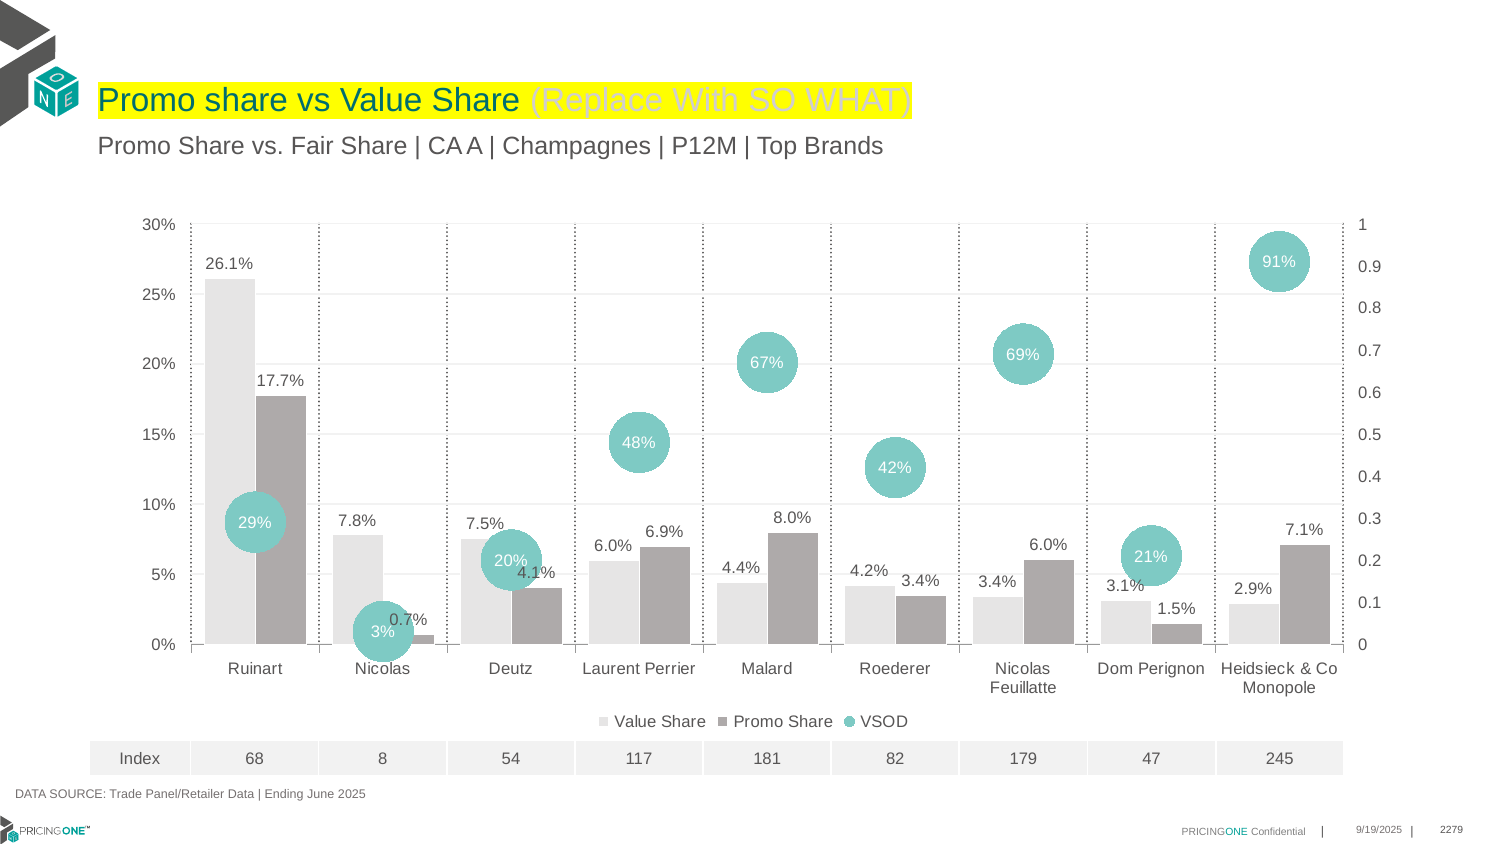

# Promo share vs Value Share (Replace With SO WHAT)
Promo Share vs. Fair Share | CA A | Champagnes | P12M | Top Brands

### Chart

| Category | Value Share | Promo Share | VSOD |
|---|---|---|---|
| Ruinart | 0.26102781273697856 | 0.1774228991332619 | 0.29 |
| Nicolas | 0.07782782435369892 | 0.0065404001828452 | 0.03 |
| Deutz | 0.07549304440890281 | 0.04062888496902073 | 0.2 |
| Laurent Perrier | 0.05955037228556898 | 0.06940268480711623 | 0.48 |
| Malard | 0.0440900280934212 | 0.07964935544737005 | 0.67 |
| Roederer | 0.04208768634557179 | 0.034327307761703015 | 0.42 |
| Nicolas Feuillatte | 0.033768699715065895 | 0.06029013205308685 | 0.69 |
| Dom Perignon | 0.03115483125516908 | 0.014725329550222068 | 0.21 |
| Heidsieck & Co Monopole | 0.029070789496038054 | 0.07121206009426809 | 0.91 |
| Index | 68 | 8 | 54 | 117 | 181 | 82 | 179 | 47 | 245 |
| --- | --- | --- | --- | --- | --- | --- | --- | --- | --- |
DATA SOURCE: Trade Panel/Retailer Data | Ending June 2025

9/19/2025
2279